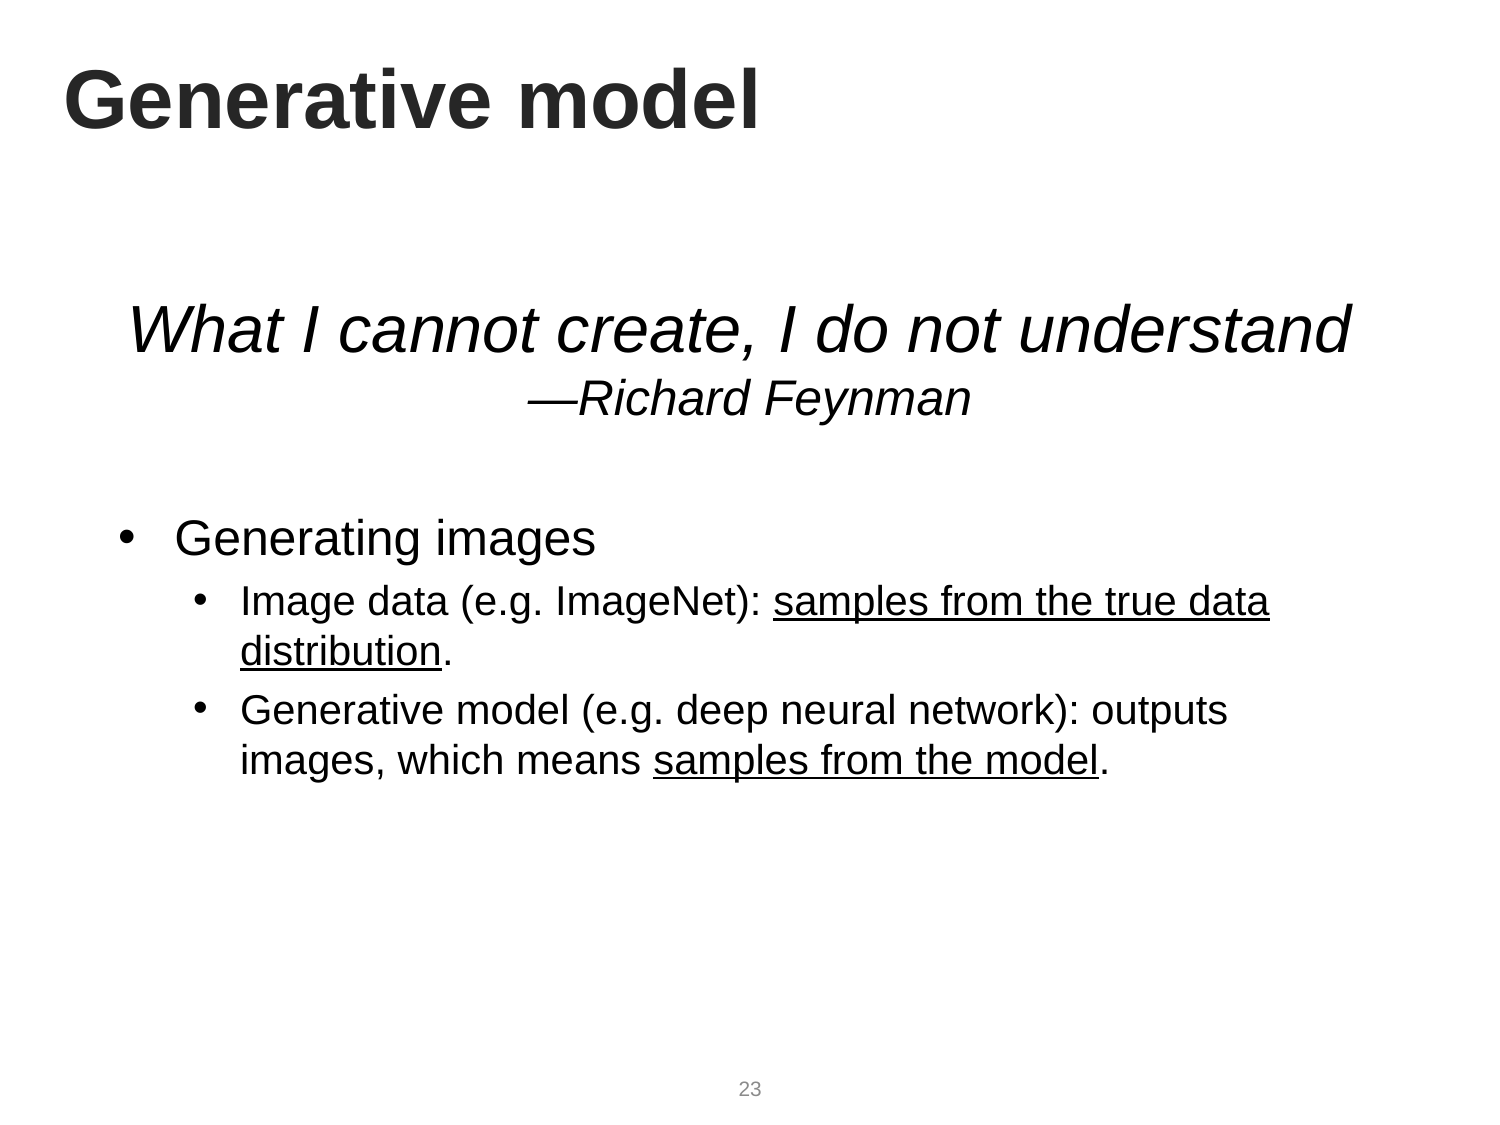

# Generative model
What I cannot create, I do not understand
—Richard Feynman

Generating images
Image data (e.g. ImageNet): samples from the true data distribution.
Generative model (e.g. deep neural network): outputs images, which means samples from the model.
23